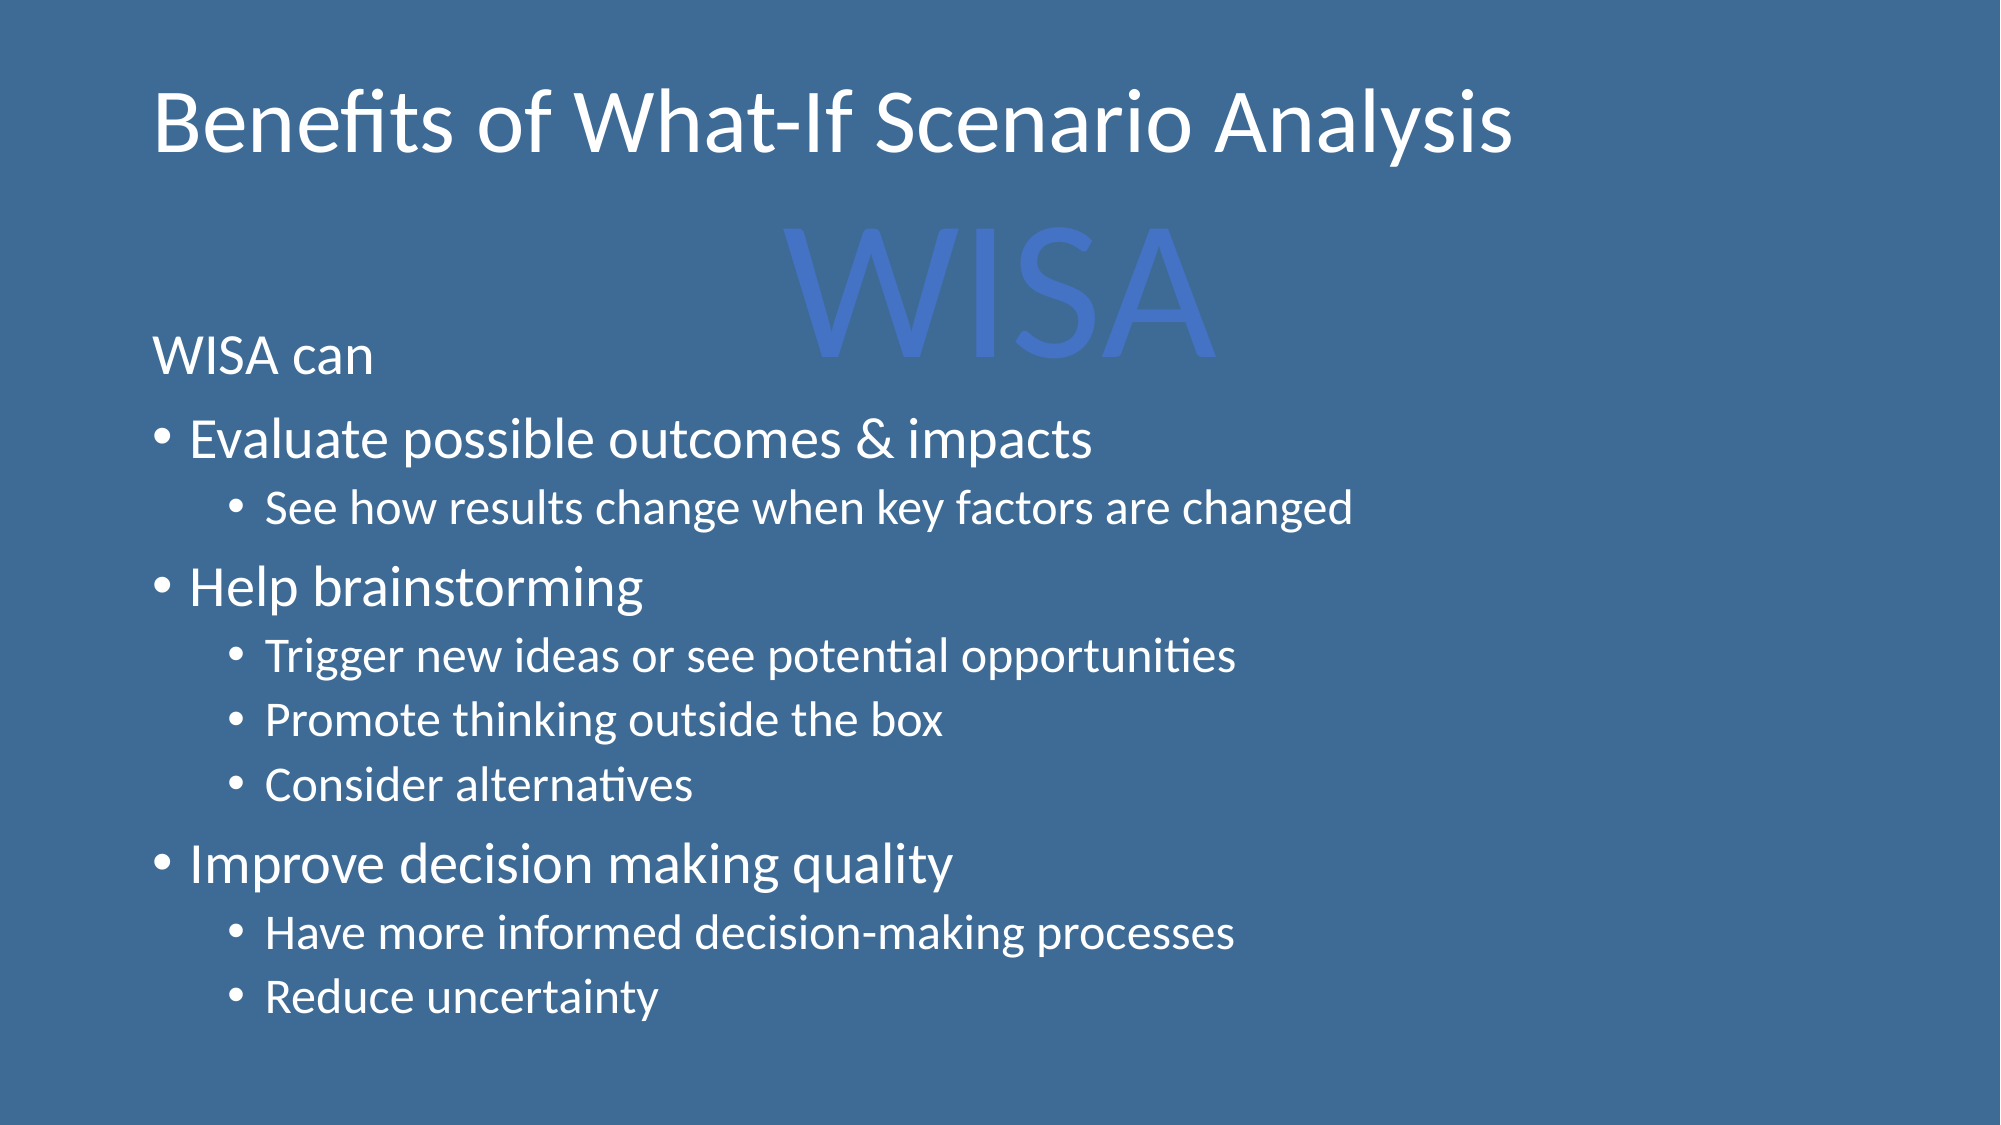

# Benefits of What-If Scenario Analysis
WISA
WISA can
Evaluate possible outcomes & impacts
See how results change when key factors are changed
Help brainstorming
Trigger new ideas or see potential opportunities
Promote thinking outside the box
Consider alternatives
Improve decision making quality
Have more informed decision-making processes
Reduce uncertainty